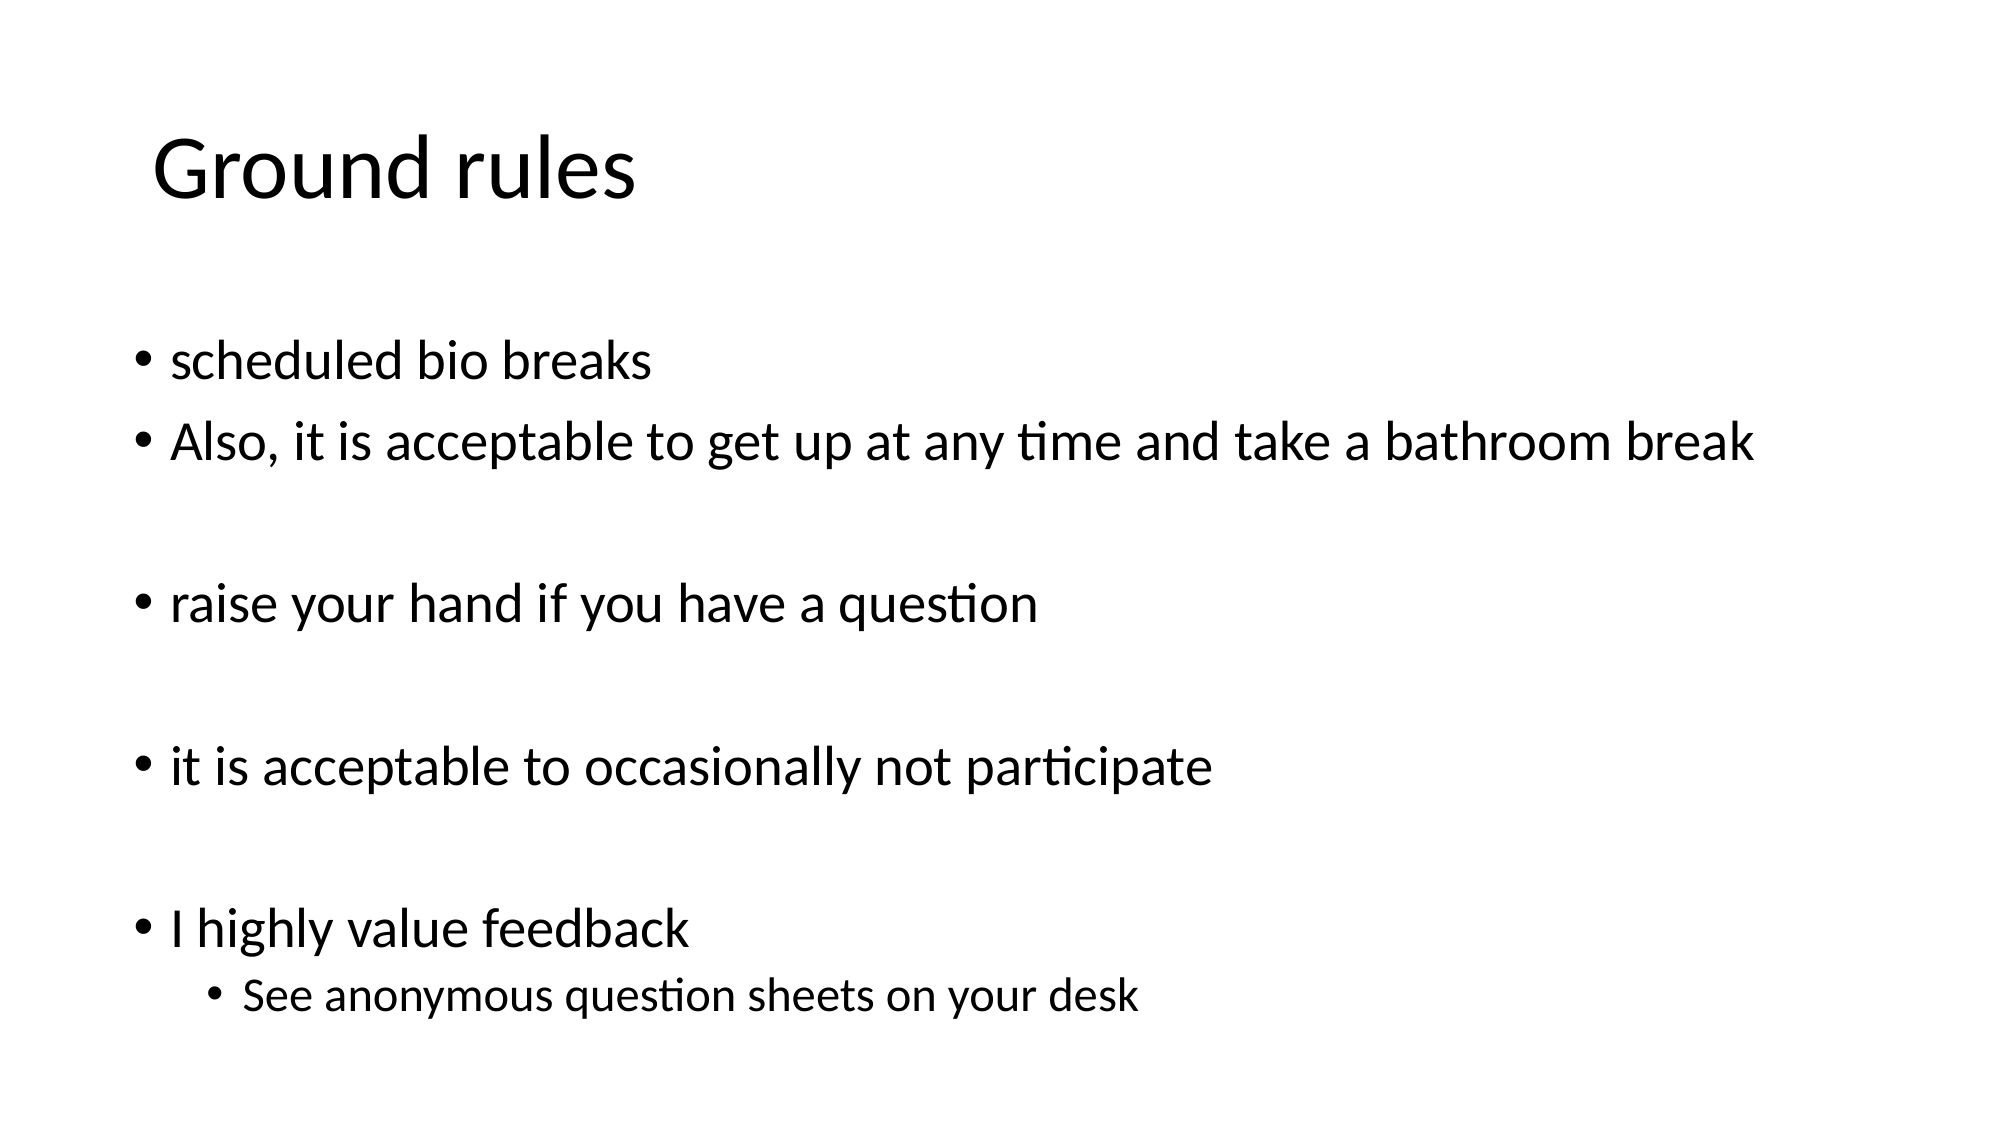

# Ground rules
scheduled bio breaks
Also, it is acceptable to get up at any time and take a bathroom break

raise your hand if you have a question

it is acceptable to occasionally not participate

I highly value feedback
See anonymous question sheets on your desk